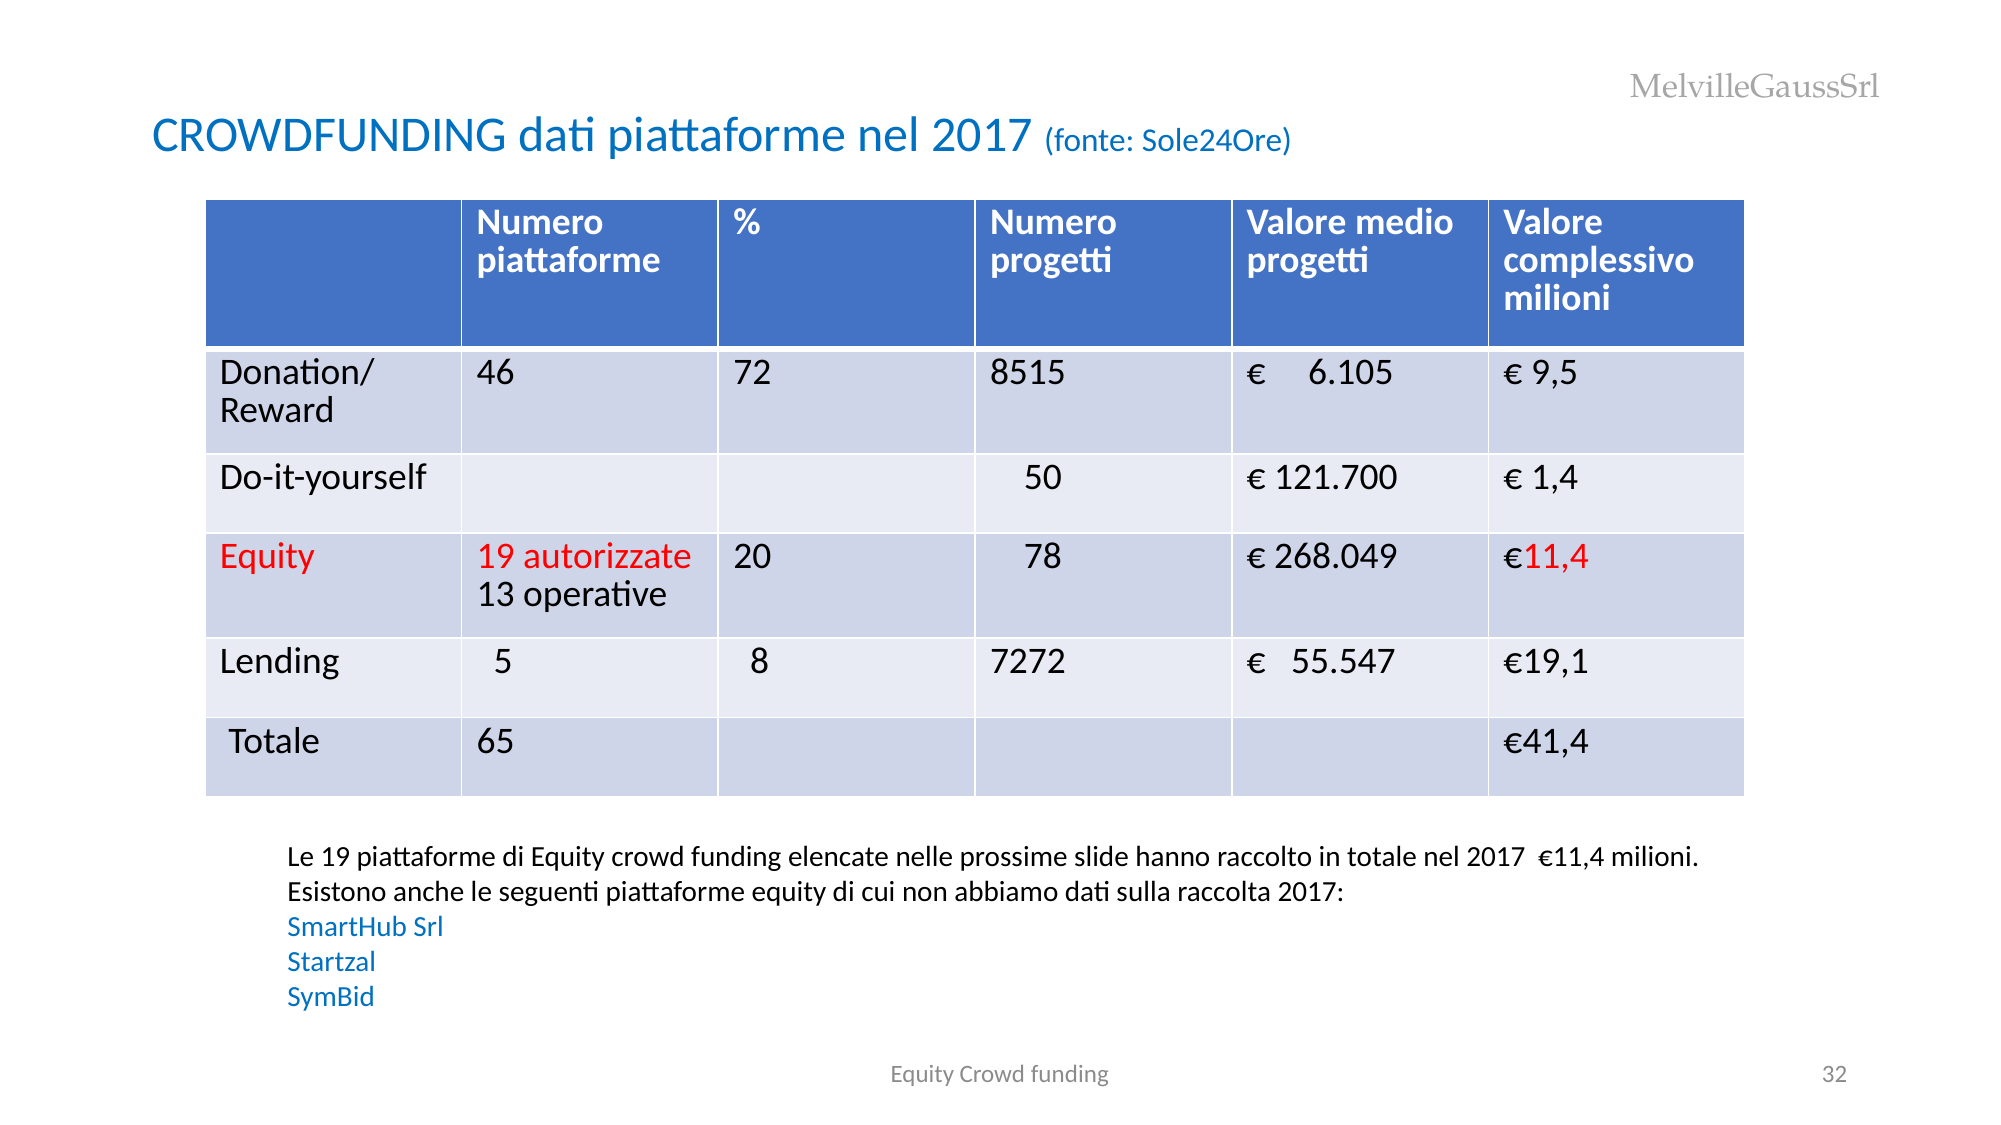

CROWDFUNDING dati piattaforme nel 2017 (fonte: Sole24Ore)
|  | Numero piattaforme | % | Numero progetti | Valore medio progetti | Valore complessivo milioni |
| --- | --- | --- | --- | --- | --- |
| Donation/ Reward | 46 | 72 | 8515 | € 6.105 | € 9,5 |
| Do-it-yourself |  |  | 50 | € 121.700 | € 1,4 |
| Equity | 19 autorizzate 13 operative | 20 | 78 | € 268.049 | €11,4 |
| Lending | 5 | 8 | 7272 | € 55.547 | €19,1 |
| Totale | 65 |  |  |  | €41,4 |

Le 19 piattaforme di Equity crowd funding elencate nelle prossime slide hanno raccolto in totale nel 2017  €11,4 milioni.
Esistono anche le seguenti piattaforme equity di cui non abbiamo dati sulla raccolta 2017:
SmartHub Srl
Startzal
SymBid

Equity Crowd funding
32